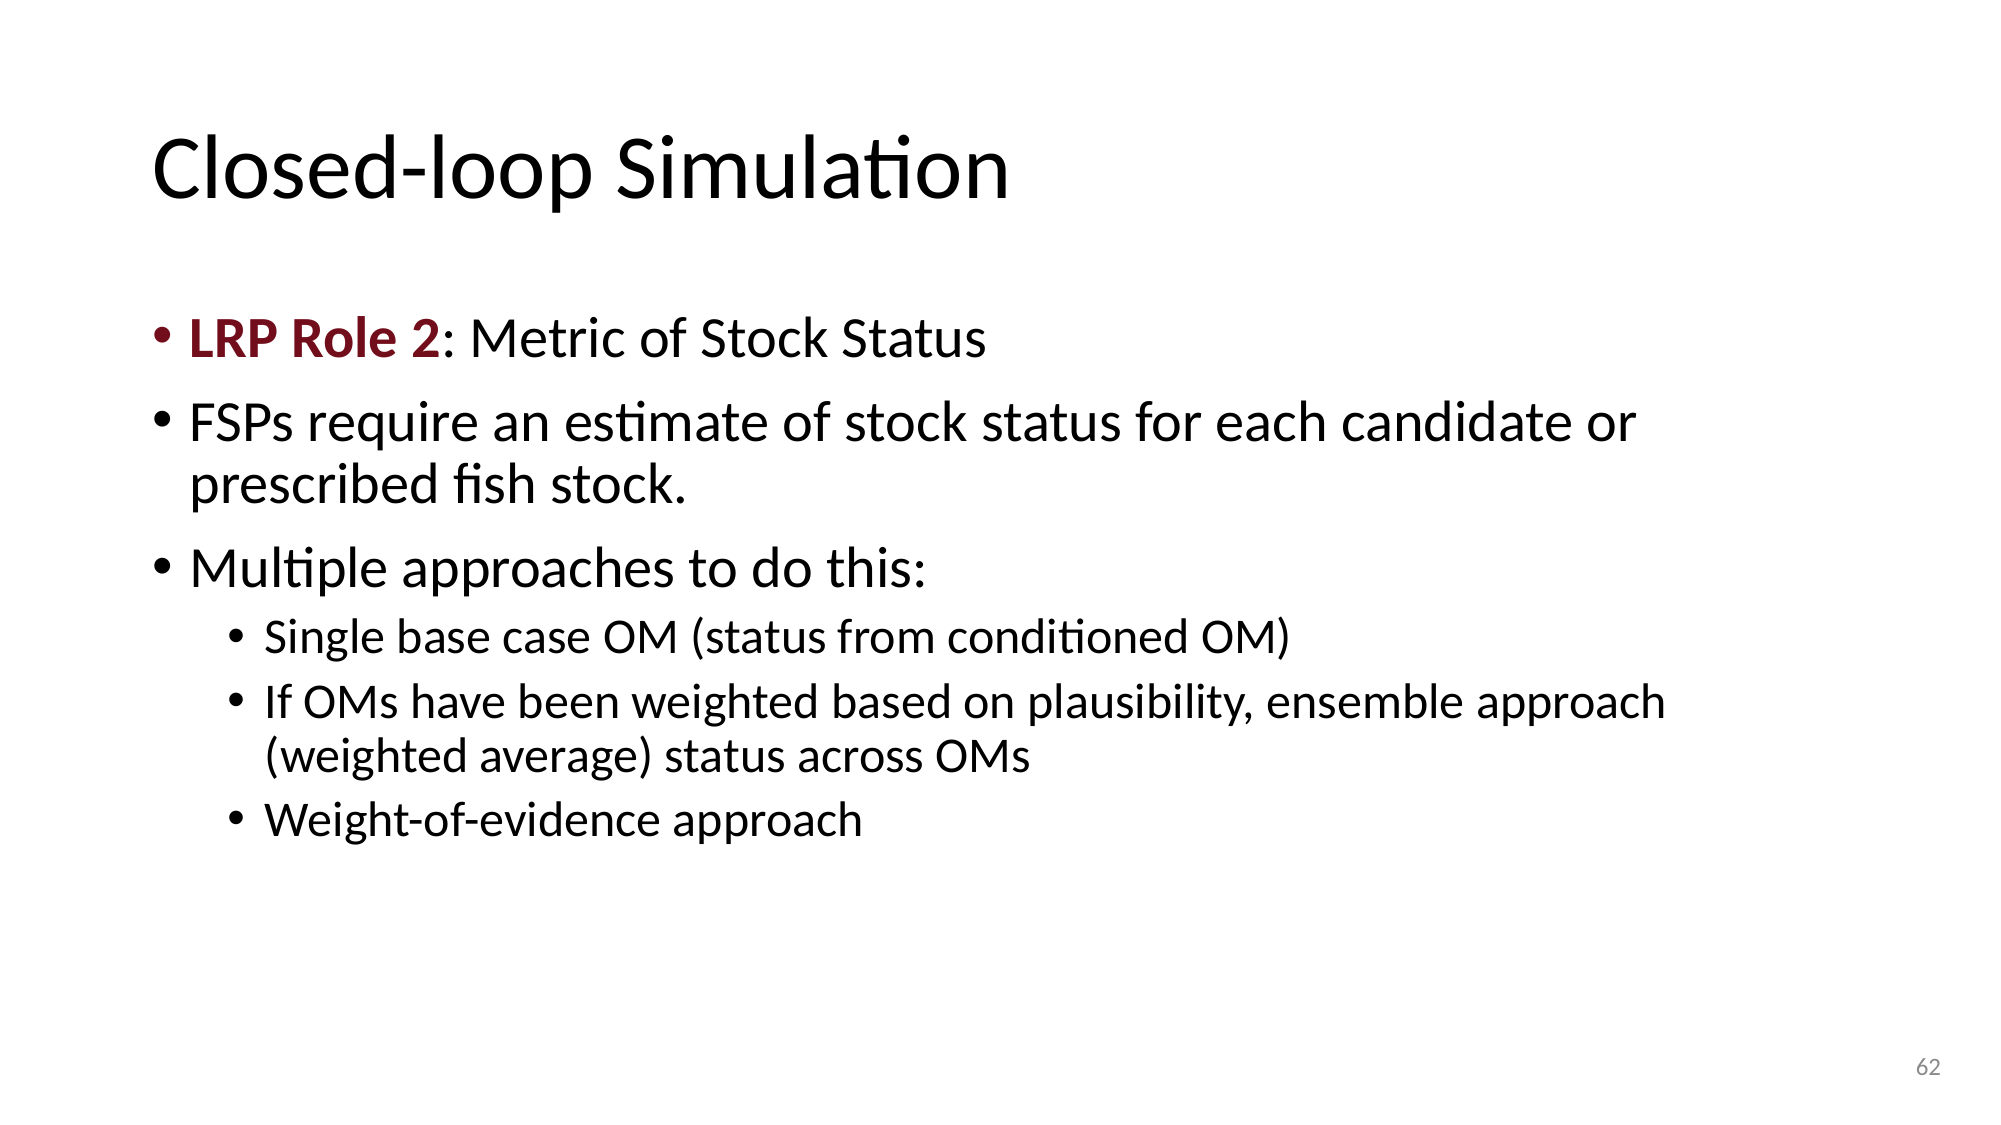

# Closed-loop Simulation
LRP Role 2: Metric of Stock Status
FSPs require an estimate of stock status for each candidate or prescribed fish stock.
Multiple approaches to do this:
Single base case OM (status from conditioned OM)
If OMs have been weighted based on plausibility, ensemble approach (weighted average) status across OMs
Weight-of-evidence approach
62